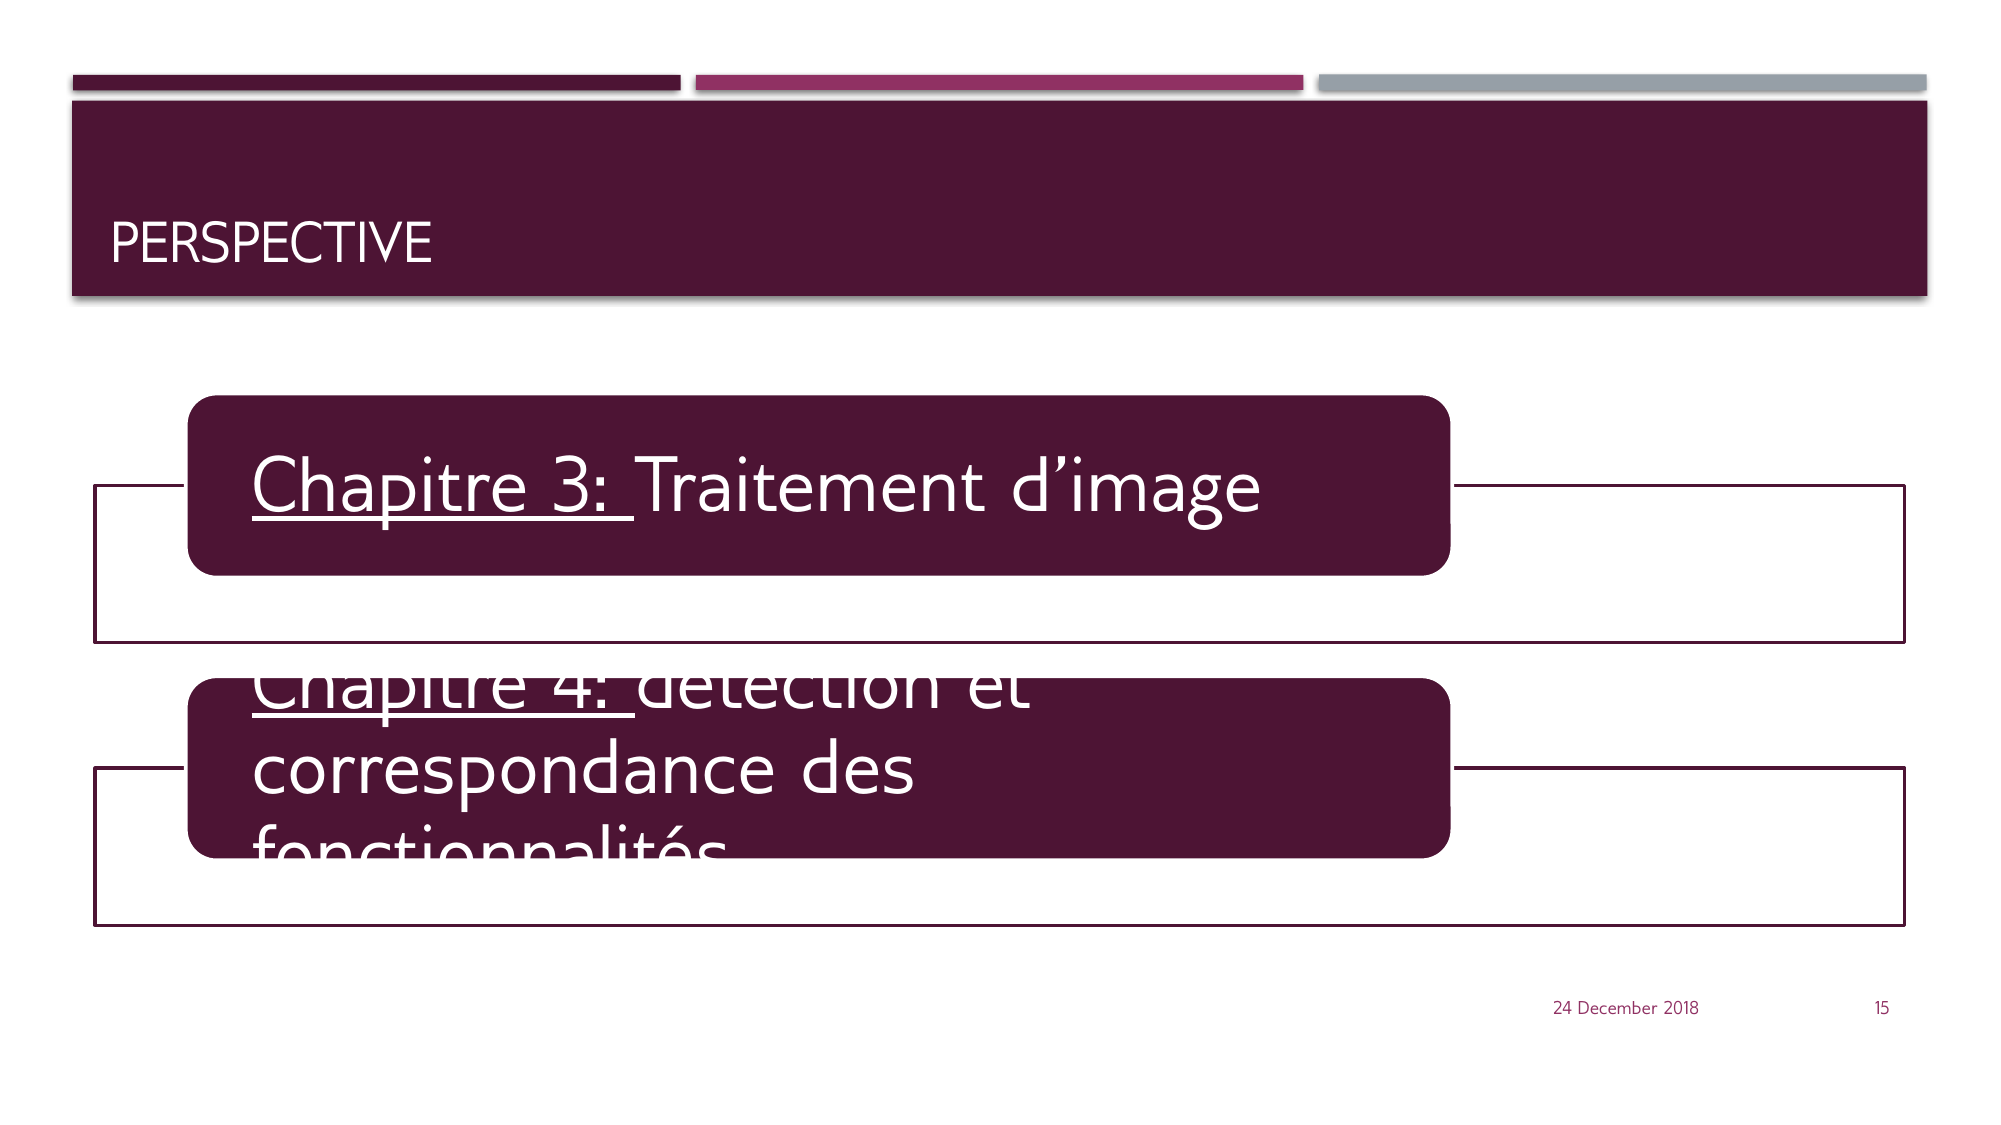

# Perspective
Chapitre 3: Traitement d’image
Chapitre 4: détection et correspondance des fonctionnalités
24 December 2018
15